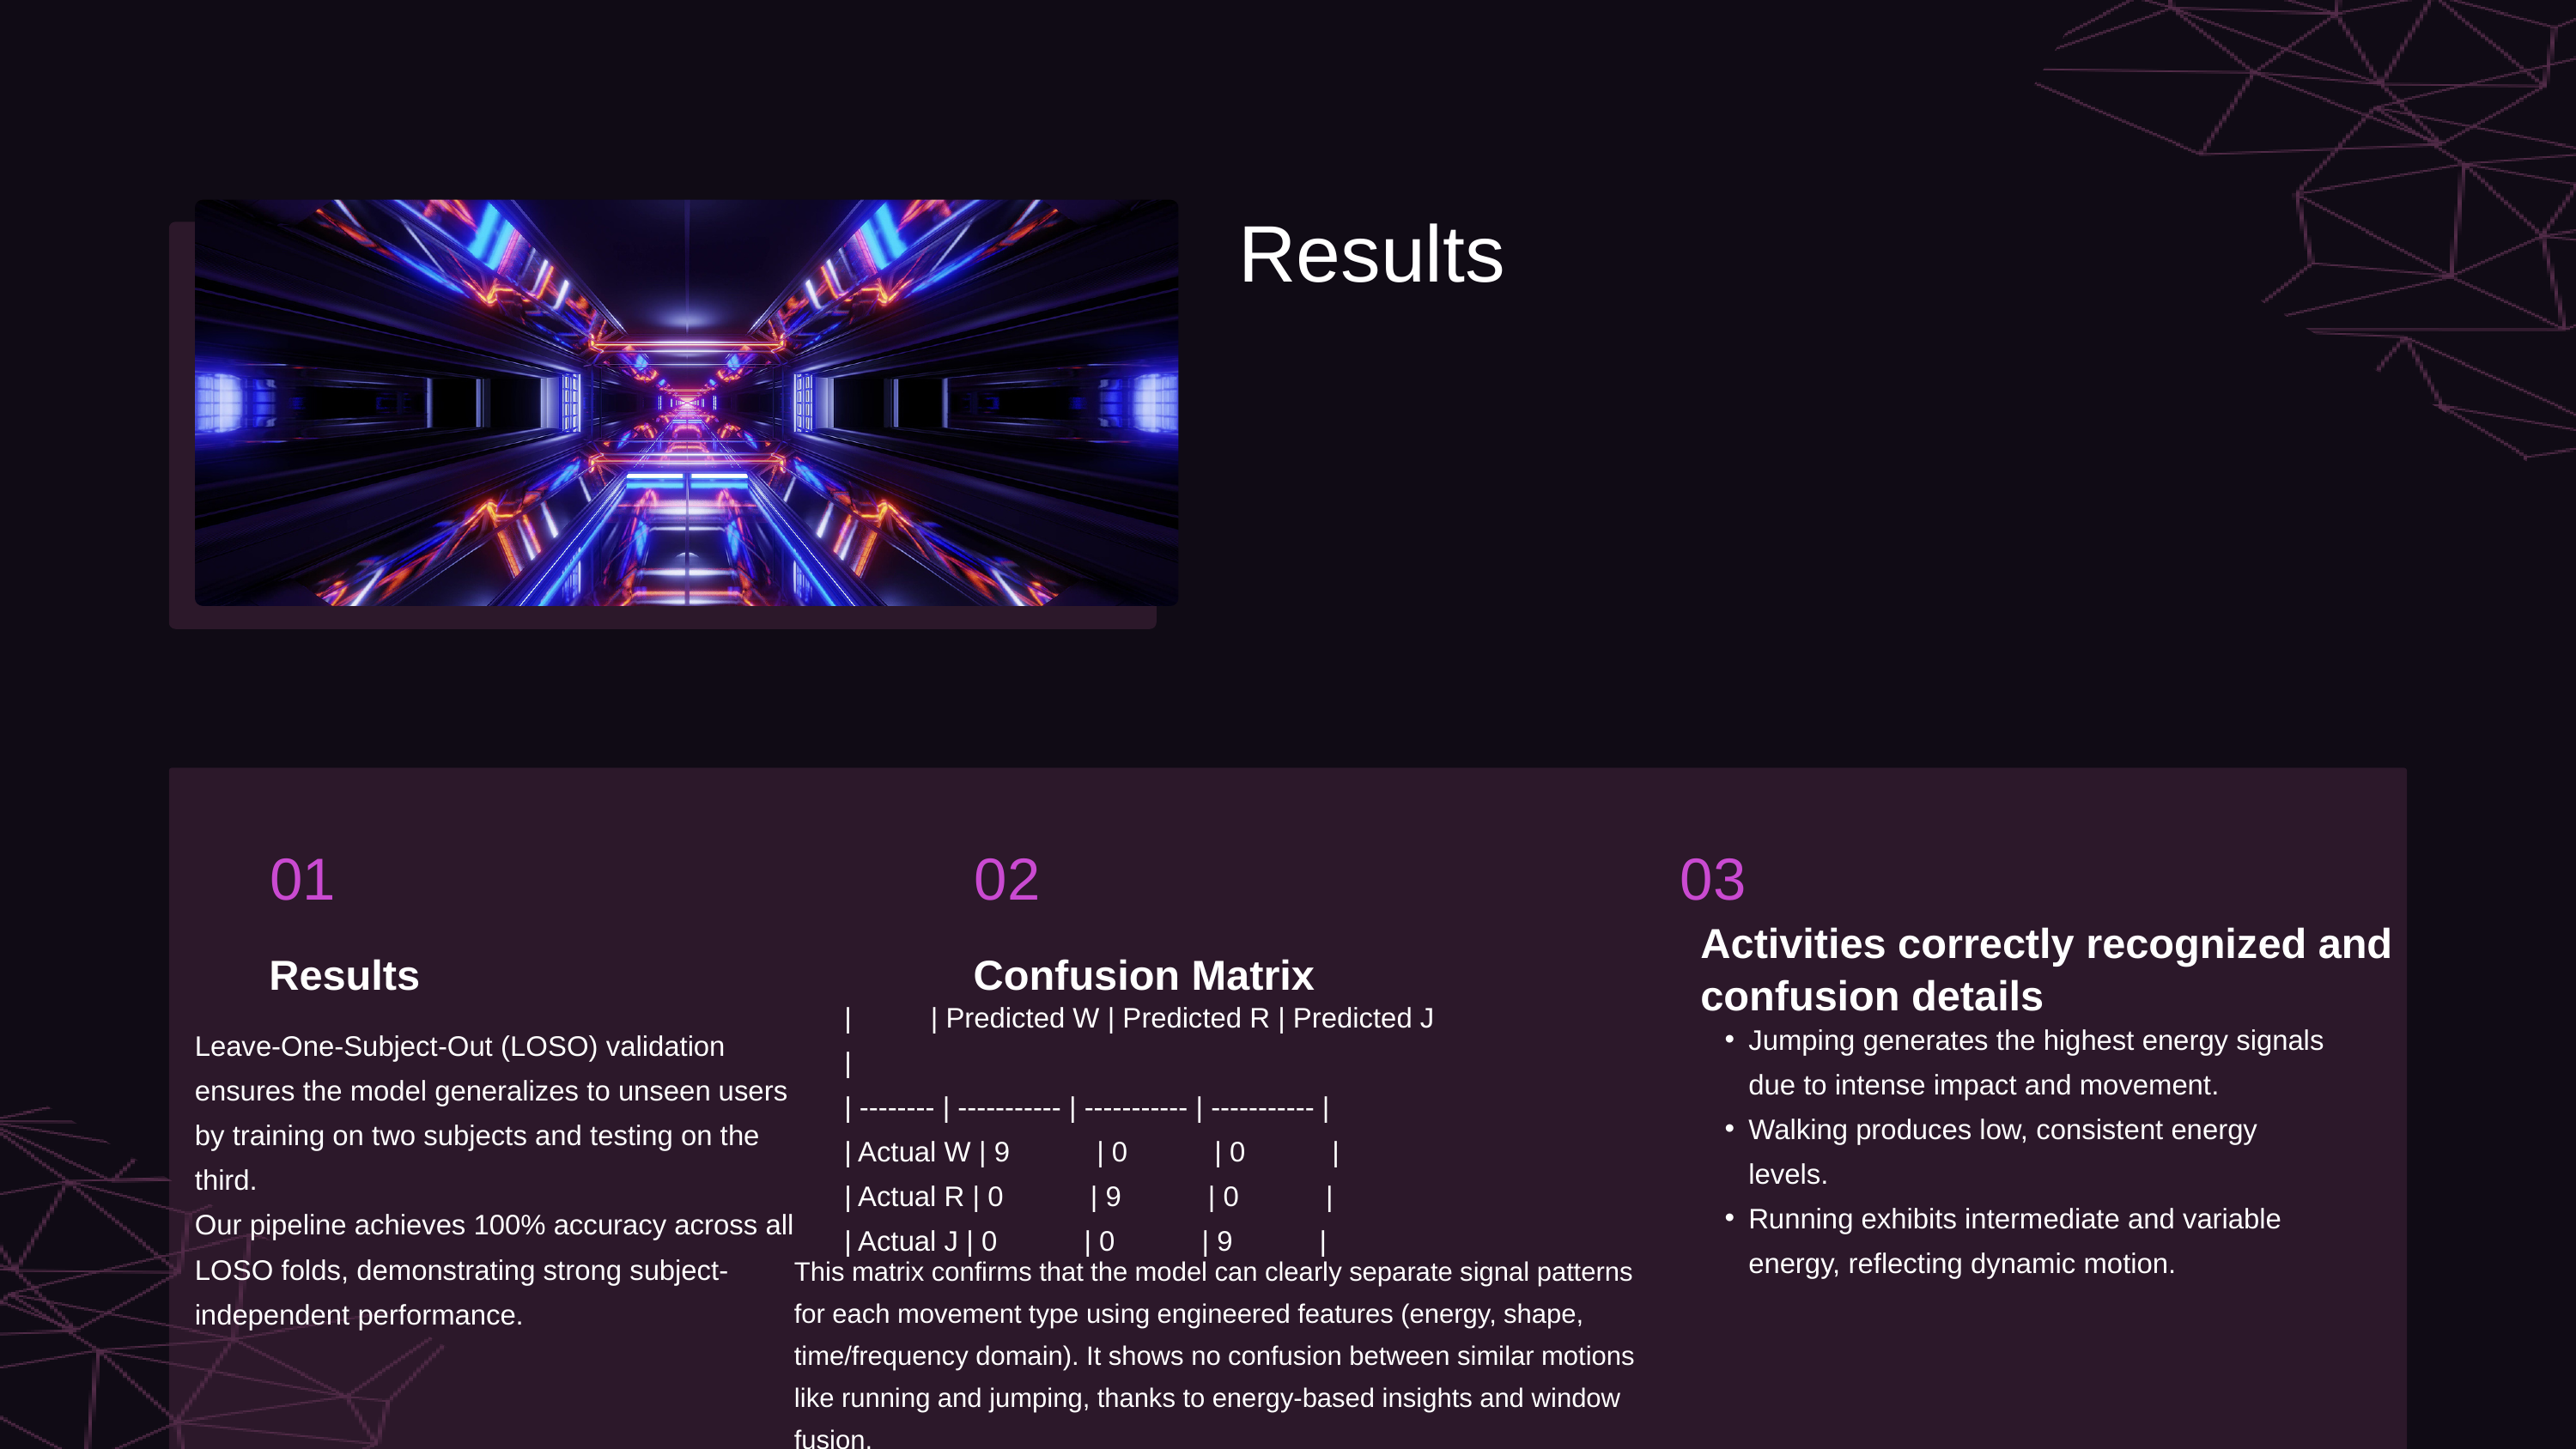

Results

01
02
03
Activities correctly recognized and confusion details

Results

Confusion Matrix

|          | Predicted W | Predicted R | Predicted J |
| -------- | ----------- | ----------- | ----------- |
| Actual W | 9           | 0           | 0           |
| Actual R | 0           | 9           | 0           |
| Actual J | 0           | 0           | 9           |

Jumping generates the highest energy signals due to intense impact and movement.
Walking produces low, consistent energy levels.
Running exhibits intermediate and variable energy, reflecting dynamic motion.

Leave-One-Subject-Out (LOSO) validation ensures the model generalizes to unseen users by training on two subjects and testing on the third.
Our pipeline achieves 100% accuracy across all LOSO folds, demonstrating strong subject-independent performance.
This matrix confirms that the model can clearly separate signal patterns for each movement type using engineered features (energy, shape, time/frequency domain). It shows no confusion between similar motions like running and jumping, thanks to energy-based insights and window fusion.